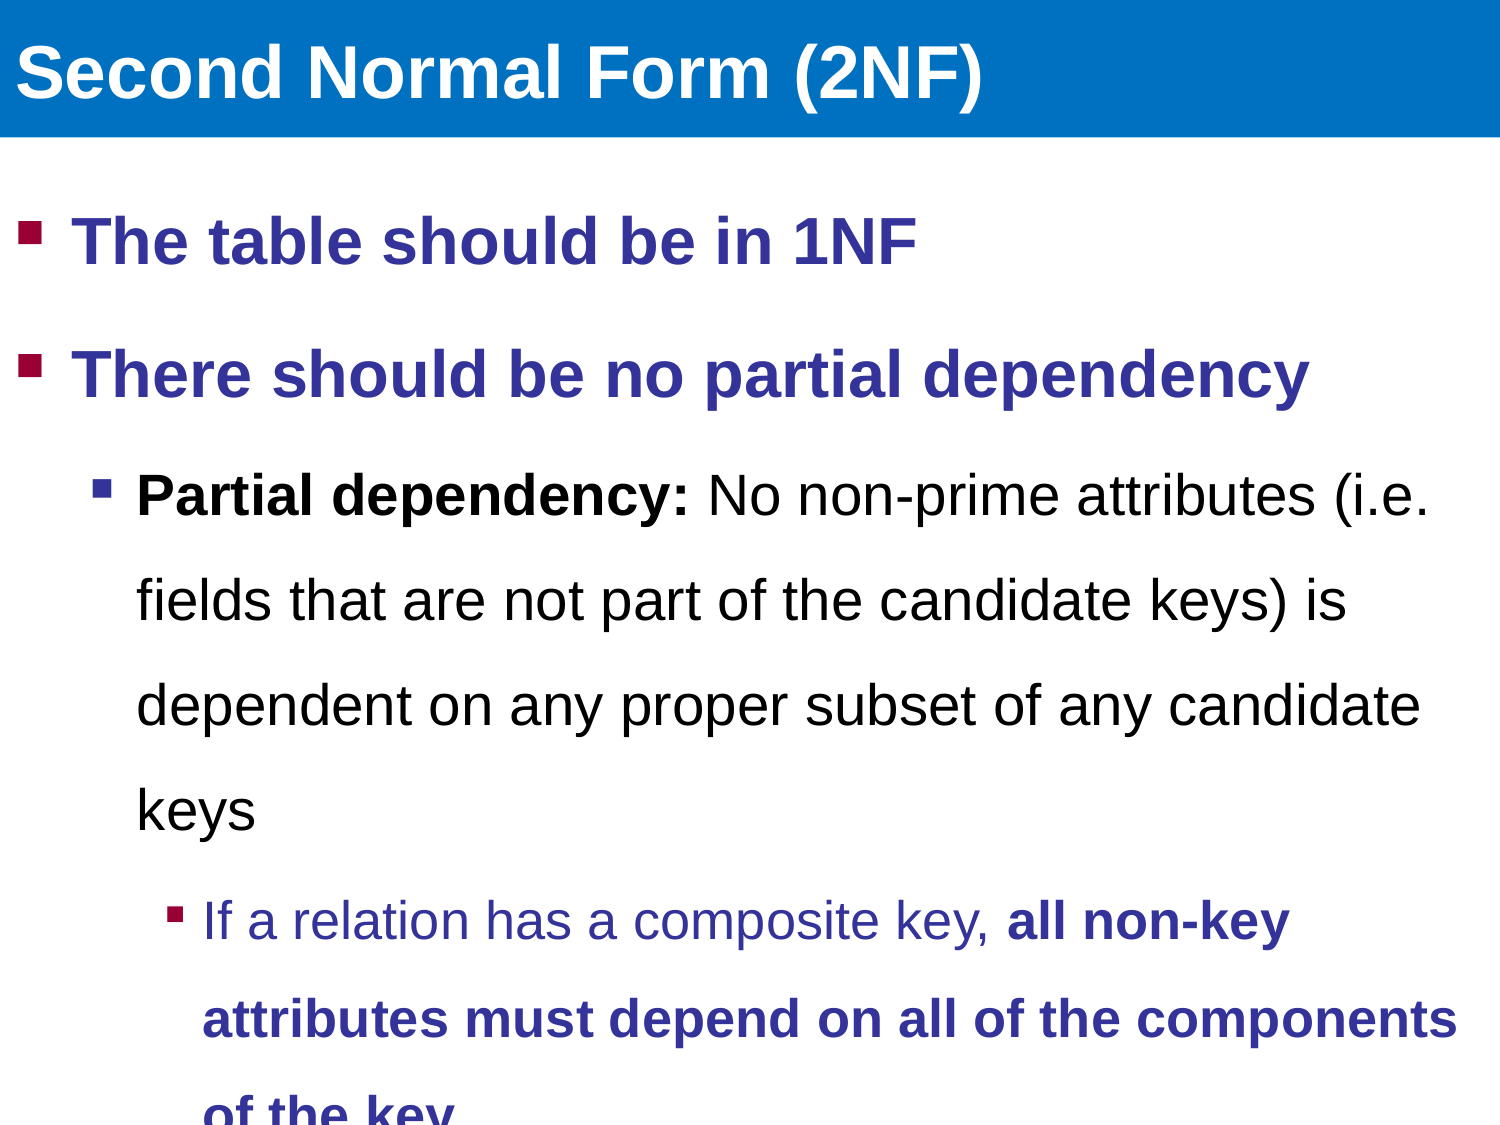

# Second Normal Form (2NF)
The table should be in 1NF
There should be no partial dependency
Partial dependency: No non-prime attributes (i.e. fields that are not part of the candidate keys) is dependent on any proper subset of any candidate keys
If a relation has a composite key, all non-key attributes must depend on all of the components of the key